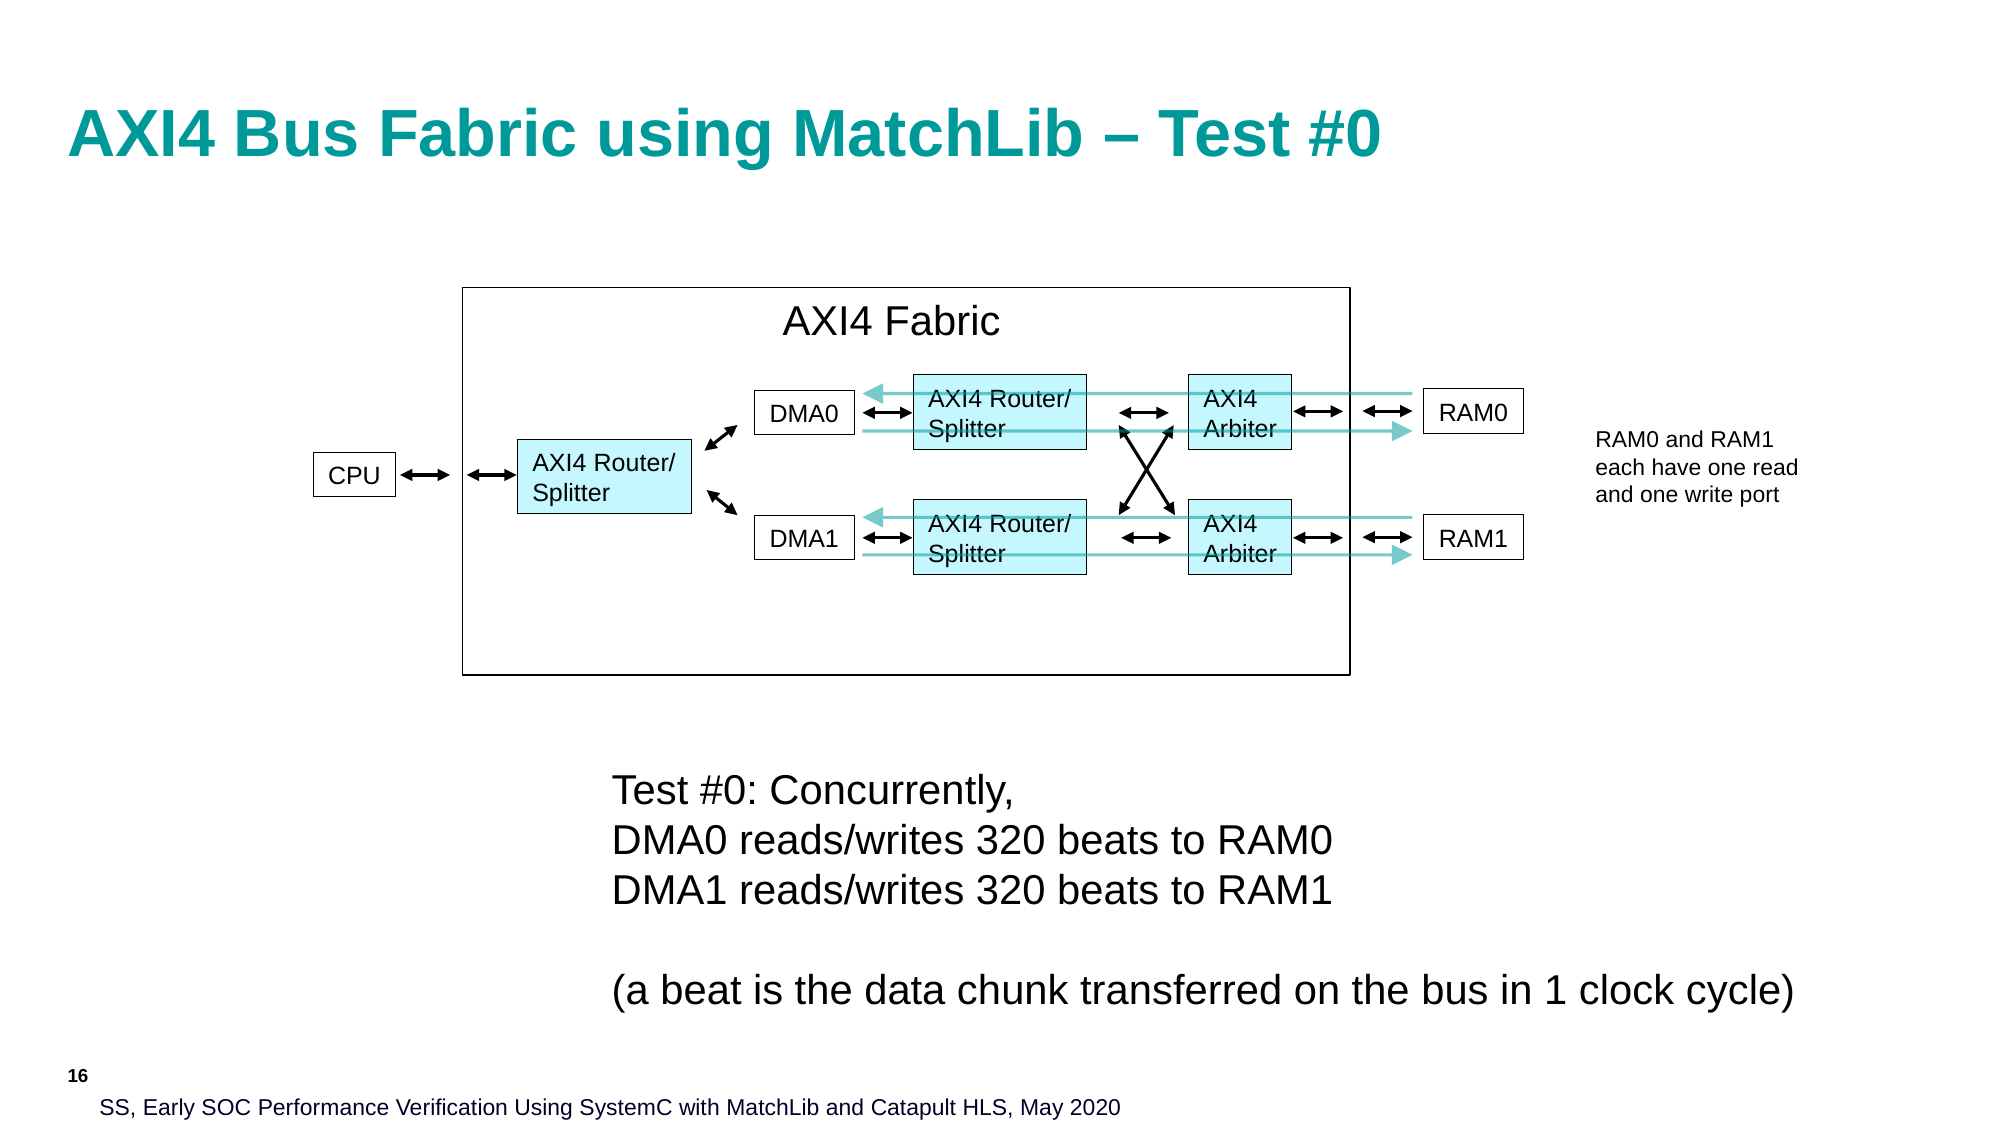

# AXI4 Bus Fabric using MatchLib – Test #0
AXI4 Fabric

AXI4 Router/
Splitter
AXI4
Arbiter
RAM0
DMA0
RAM0 and RAM1
each have one read
and one write port
AXI4 Router/
Splitter
CPU
AXI4 Router/
Splitter
AXI4
Arbiter
RAM1
DMA1
Test #0: Concurrently,
DMA0 reads/writes 320 beats to RAM0
DMA1 reads/writes 320 beats to RAM1

(a beat is the data chunk transferred on the bus in 1 clock cycle)
16
SS, Early SOC Performance Verification Using SystemC with MatchLib and Catapult HLS, May 2020